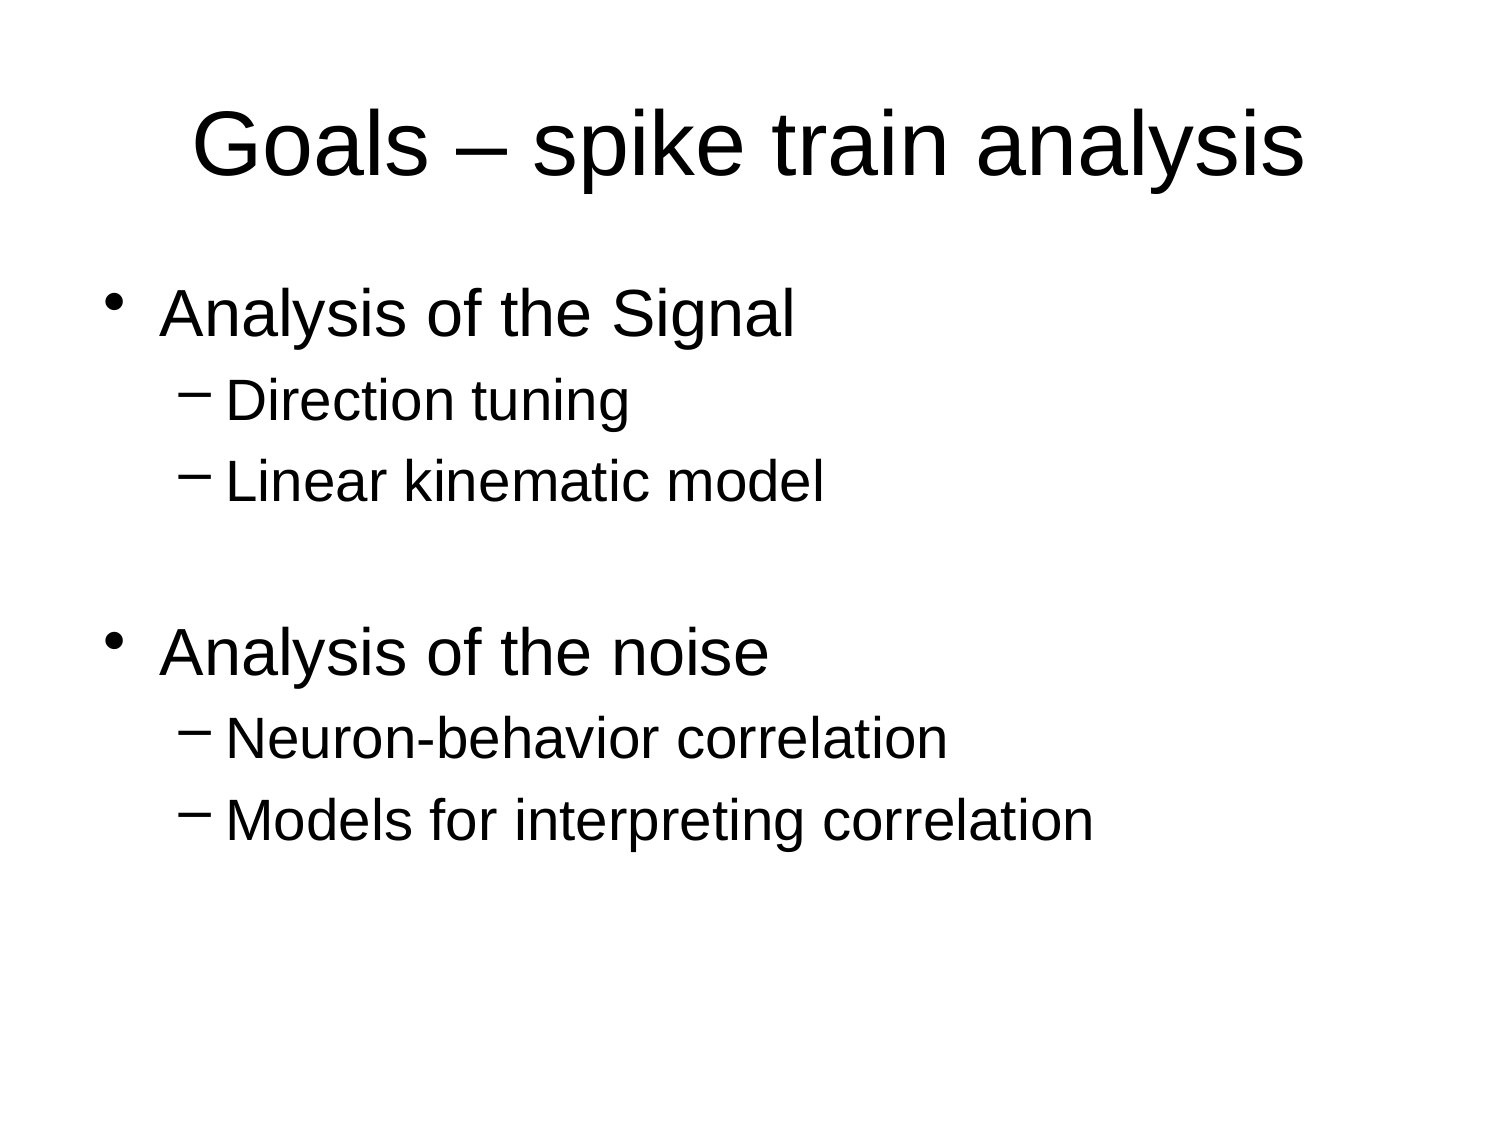

# Goals – spike train analysis
Analysis of the Signal
Direction tuning
Linear kinematic model

Analysis of the noise
Neuron-behavior correlation
Models for interpreting correlation